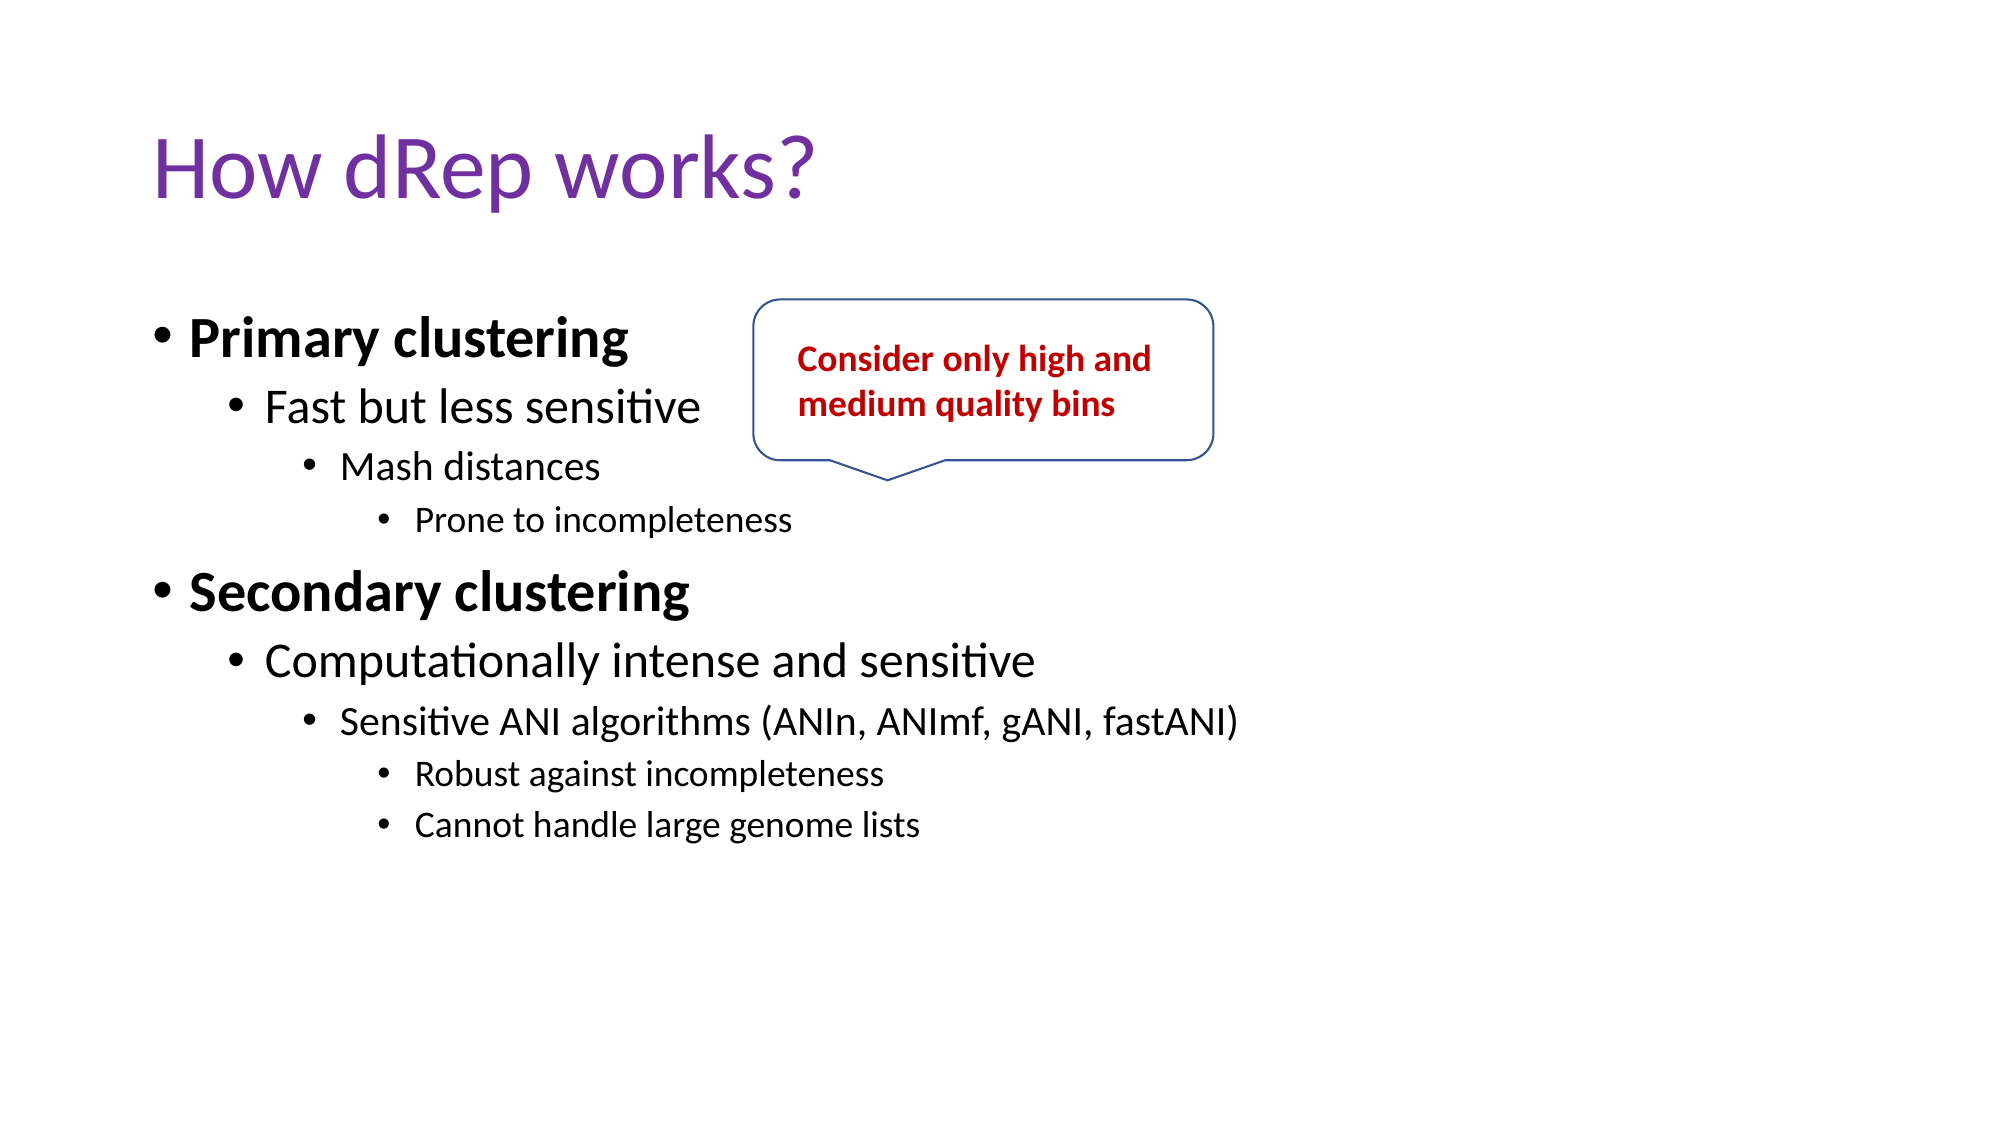

# How dRep works?
Primary clustering
Fast but less sensitive
Mash distances
Prone to incompleteness
Secondary clustering
Computationally intense and sensitive
Sensitive ANI algorithms (ANIn, ANImf, gANI, fastANI)
Robust against incompleteness
Cannot handle large genome lists

Consider only high and medium quality bins